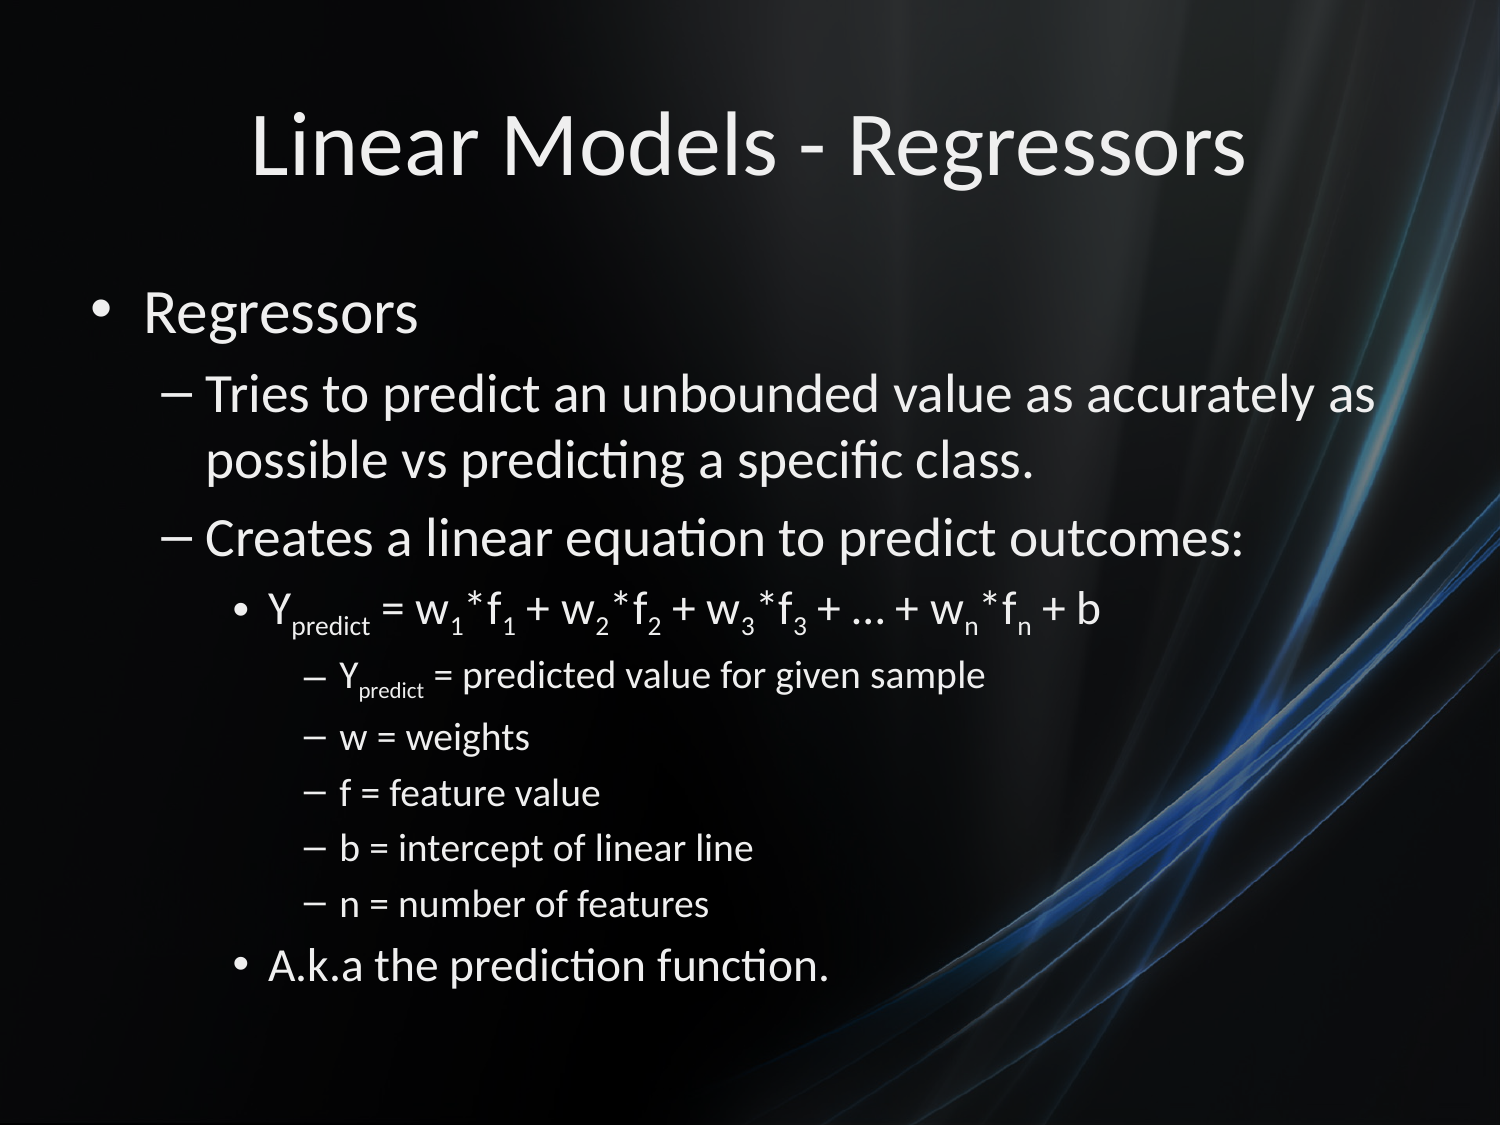

# Linear Models - Regressors
Regressors
Tries to predict an unbounded value as accurately as possible vs predicting a specific class.
Creates a linear equation to predict outcomes:
Ypredict = w1*f1 + w2*f2 + w3*f3 + … + wn*fn + b
Ypredict = predicted value for given sample
w = weights
f = feature value
b = intercept of linear line
n = number of features
A.k.a the prediction function.